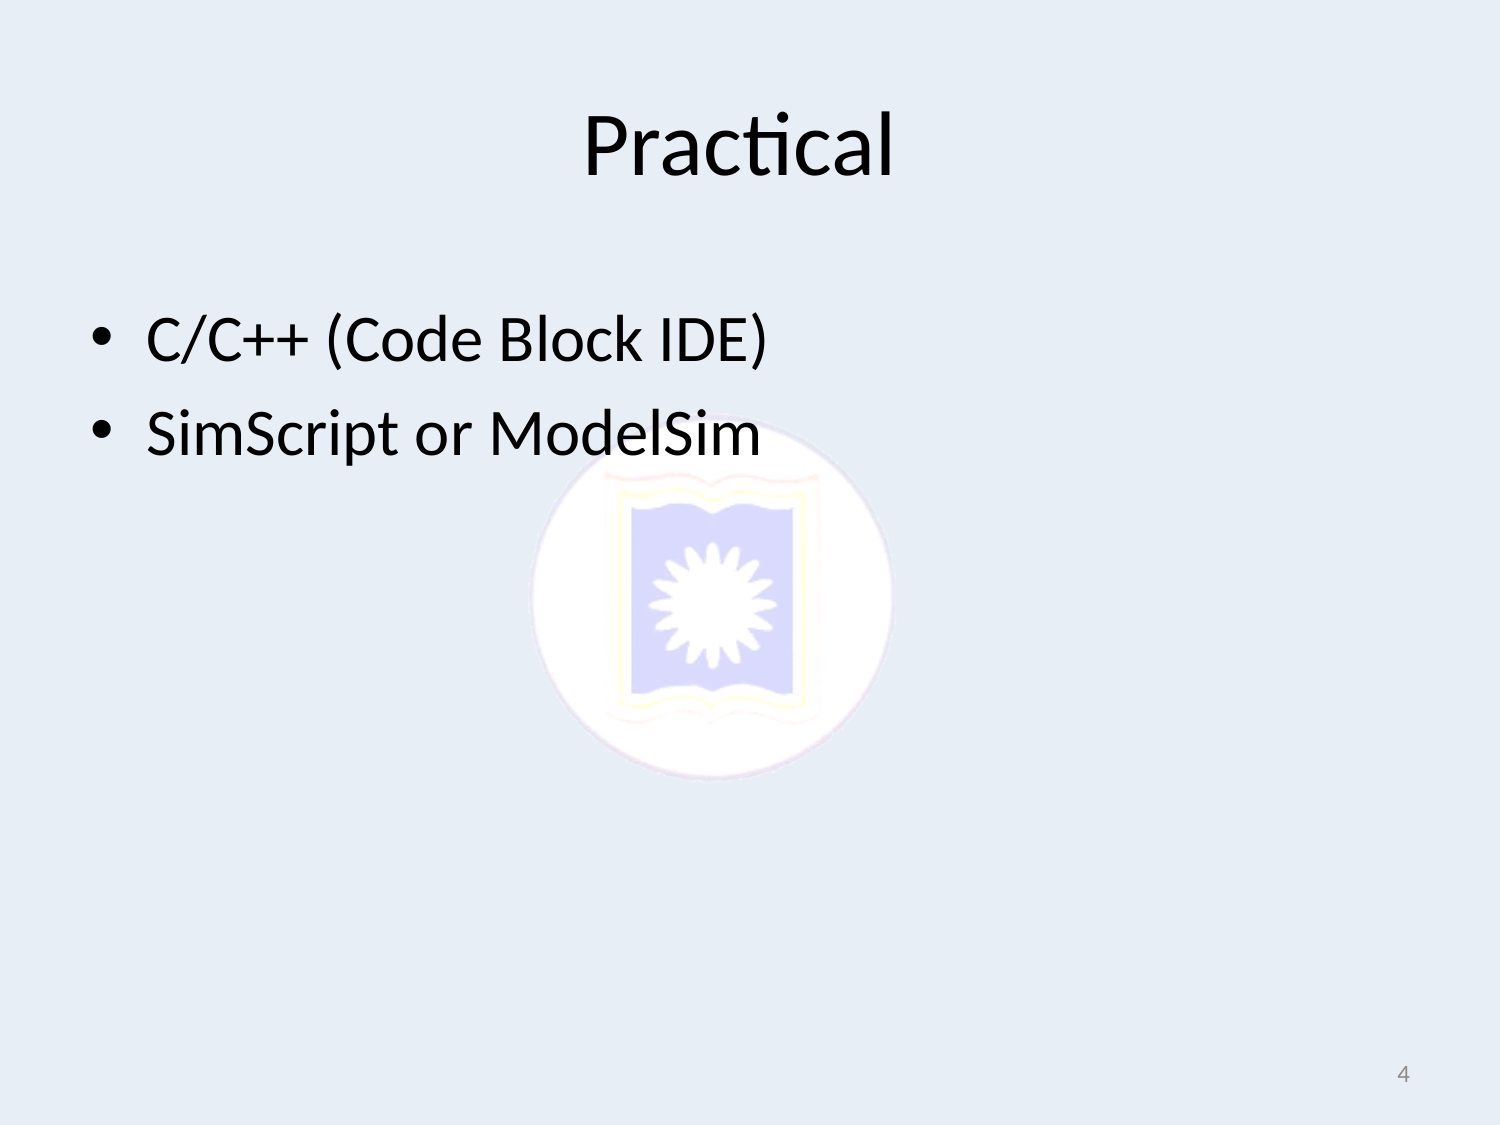

# Practical
C/C++ (Code Block IDE)
SimScript or ModelSim
4